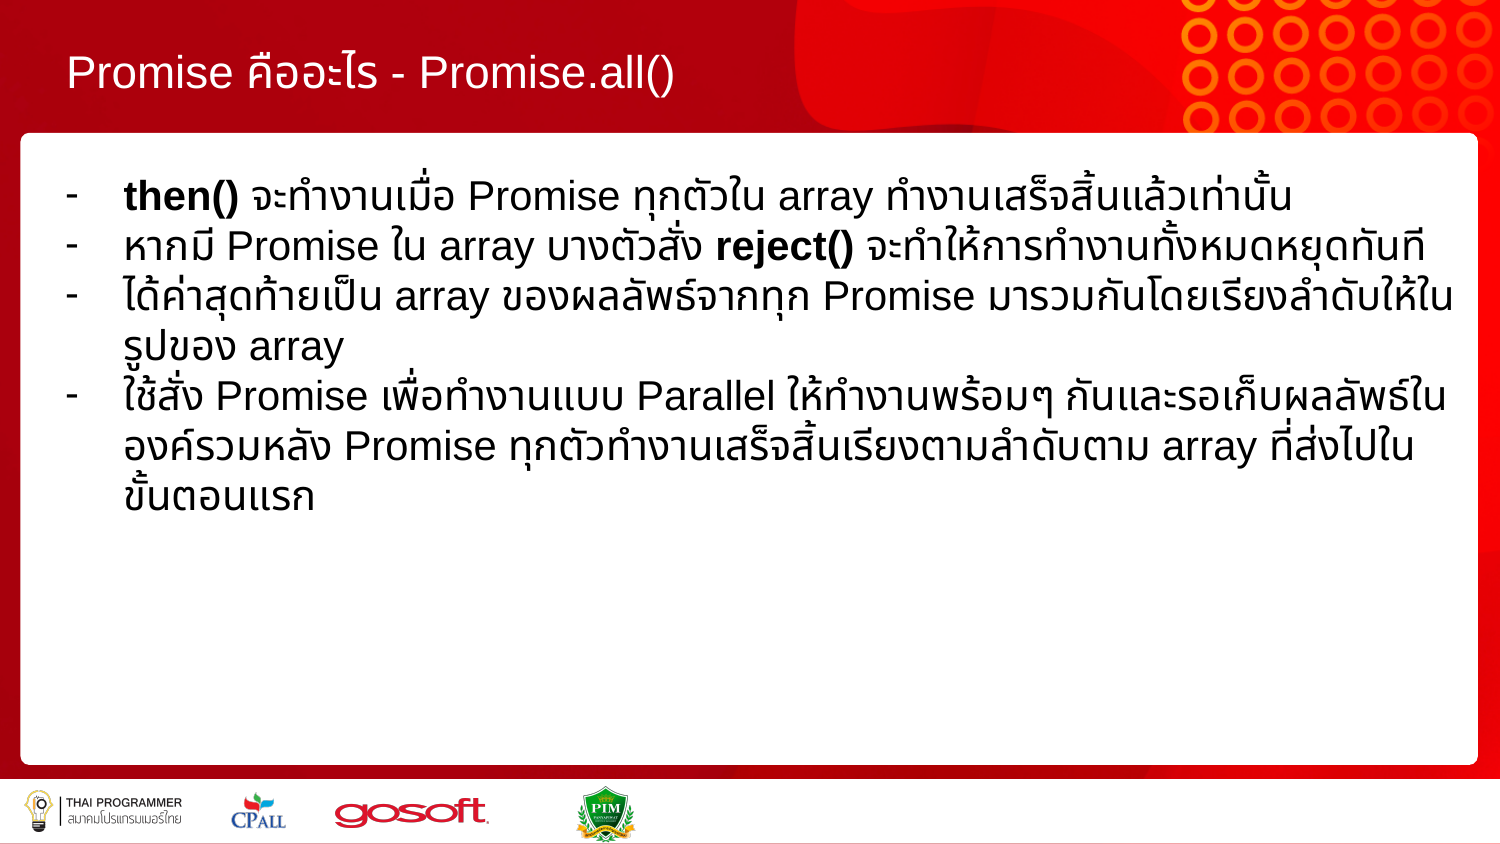

# Promise คืออะไร - Promise.all()
then() จะทำงานเมื่อ Promise ทุกตัวใน array ทำงานเสร็จสิ้นแล้วเท่านั้น
หากมี Promise ใน array บางตัวสั่ง reject() จะทำให้การทำงานทั้งหมดหยุดทันที
ได้ค่าสุดท้ายเป็น array ของผลลัพธ์จากทุก Promise มารวมกันโดยเรียงลำดับให้ในรูปของ array
ใช้สั่ง Promise เพื่อทำงานแบบ Parallel ให้ทำงานพร้อมๆ กันและรอเก็บผลลัพธ์ในองค์รวมหลัง Promise ทุกตัวทำงานเสร็จสิ้นเรียงตามลำดับตาม array ที่ส่งไปในขั้นตอนแรก